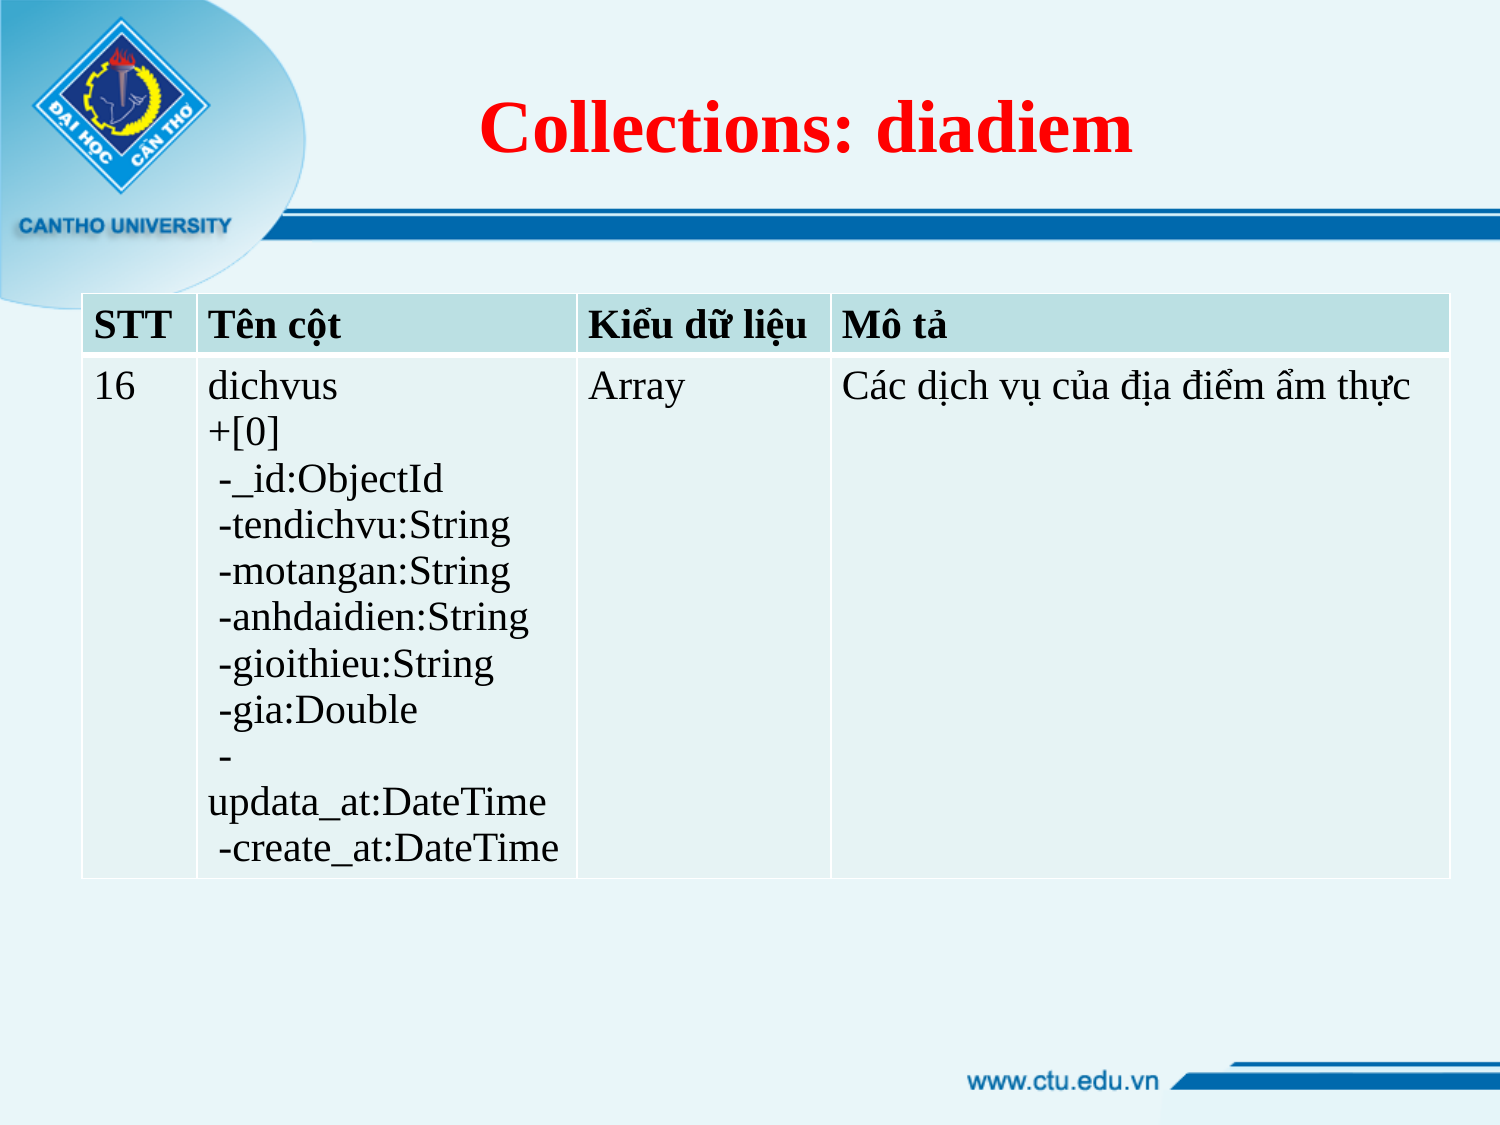

# Collections: diadiem
| STT | Tên cột | Kiểu dữ liệu | Mô tả |
| --- | --- | --- | --- |
| 16 | dichvus +[0] -\_id:ObjectId -tendichvu:String -motangan:String -anhdaidien:String -gioithieu:String -gia:Double -updata\_at:DateTime -create\_at:DateTime | Array | Các dịch vụ của địa điểm ẩm thực |